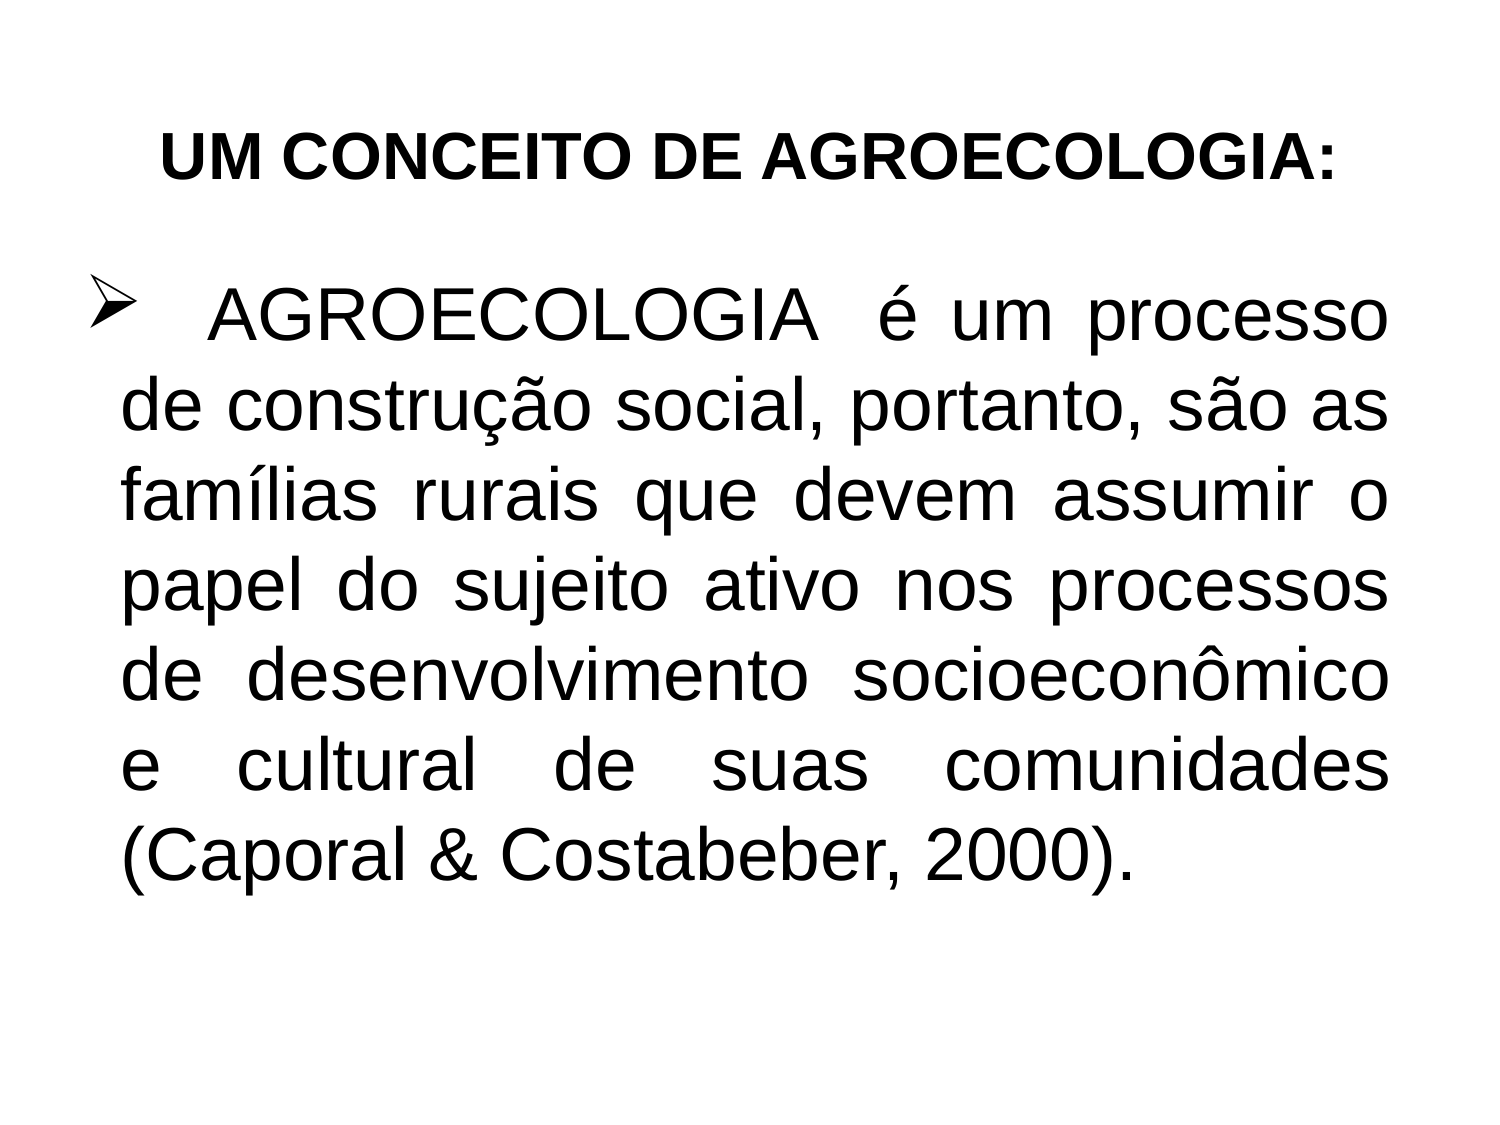

UM CONCEITO DE AGROECOLOGIA:
  AGROECOLOGIA  é um processo de construção social, portanto, são as famílias rurais que devem assumir o papel do sujeito ativo nos processos de desenvolvimento socioeconômico e cultural de suas comunidades (Caporal & Costabeber, 2000).